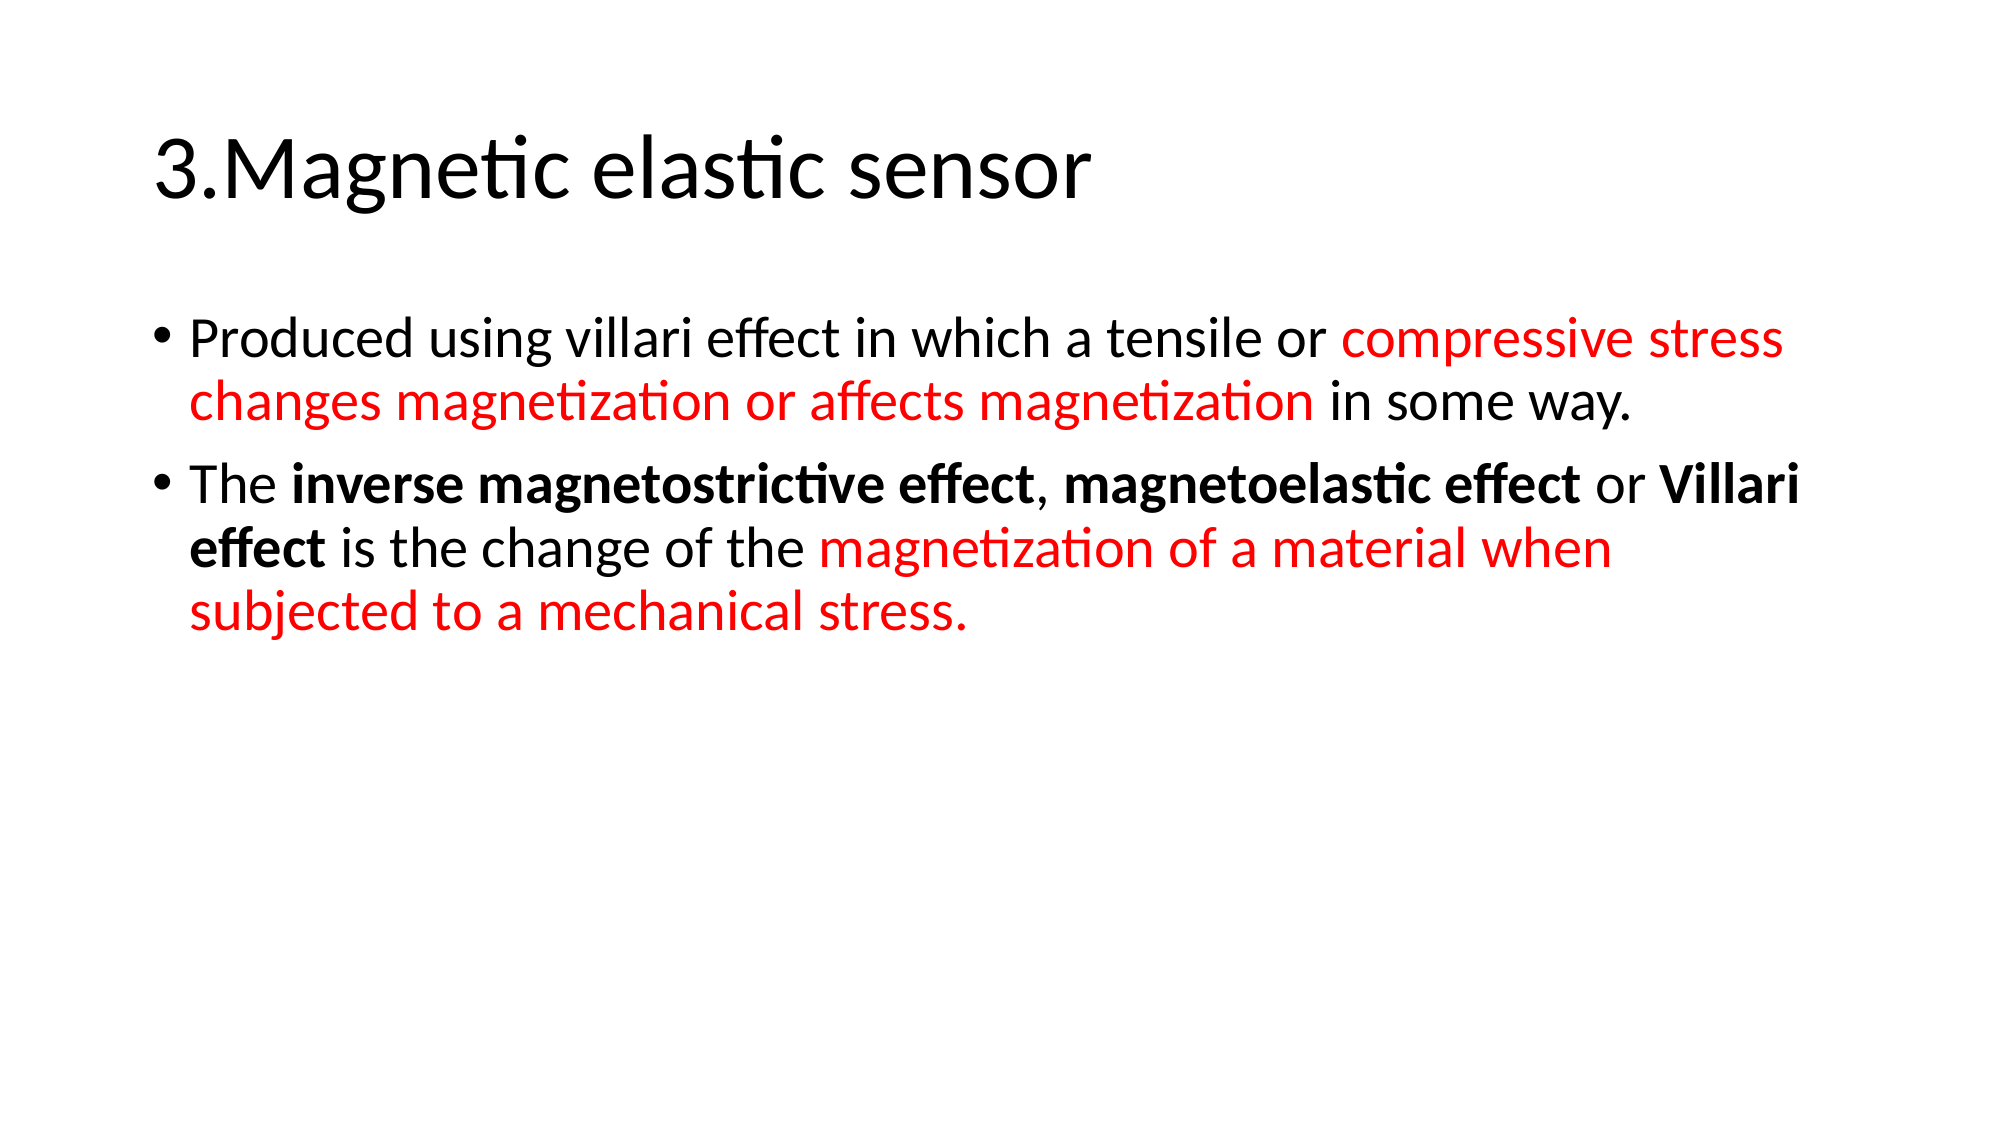

# 3.Magnetic elastic sensor
Produced using villari effect in which a tensile or compressive stress changes magnetization or affects magnetization in some way.
The inverse magnetostrictive effect, magnetoelastic effect or Villari effect is the change of the magnetization of a material when subjected to a mechanical stress.